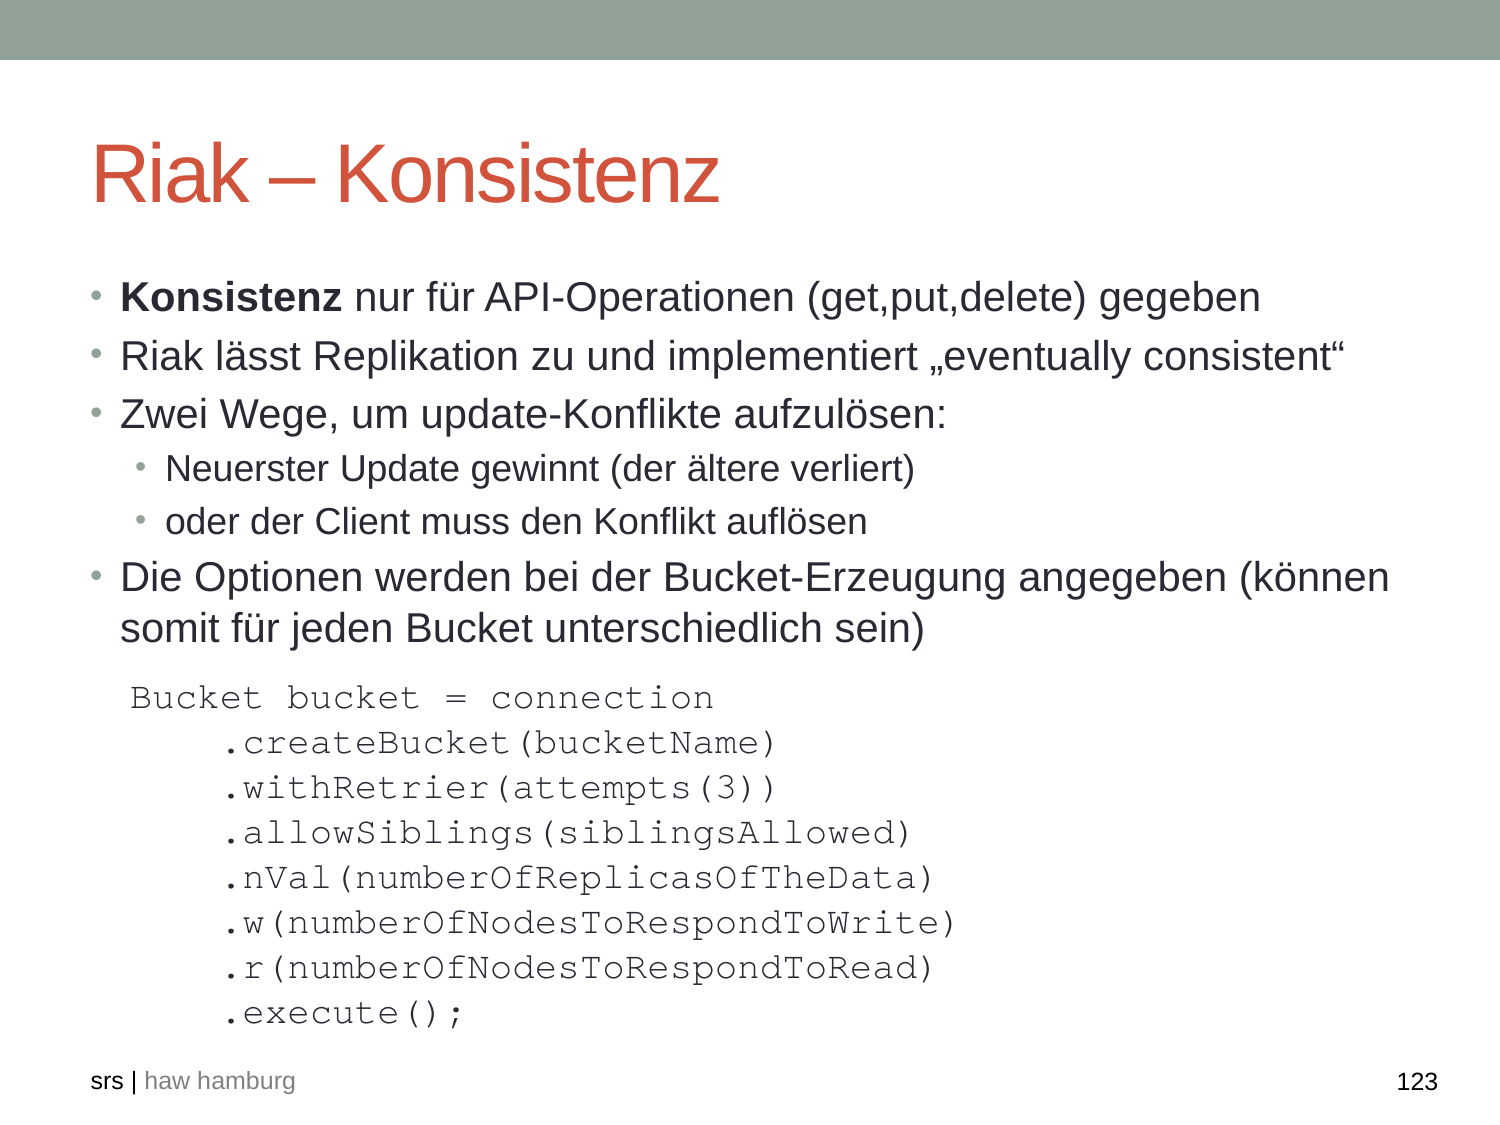

# Riak – Konsistenz
Konsistenz nur für API-Operationen (get,put,delete) gegeben
Riak lässt Replikation zu und implementiert „eventually consistent“
Zwei Wege, um update-Konflikte aufzulösen:
Neuerster Update gewinnt (der ältere verliert)
oder der Client muss den Konflikt auflösen
Die Optionen werden bei der Bucket-Erzeugung angegeben (können somit für jeden Bucket unterschiedlich sein)

Bucket bucket = connection
    .createBucket(bucketName)
    .withRetrier(attempts(3))
    .allowSiblings(siblingsAllowed)
    .nVal(numberOfReplicasOfTheData)
    .w(numberOfNodesToRespondToWrite)
    .r(numberOfNodesToRespondToRead)
    .execute();